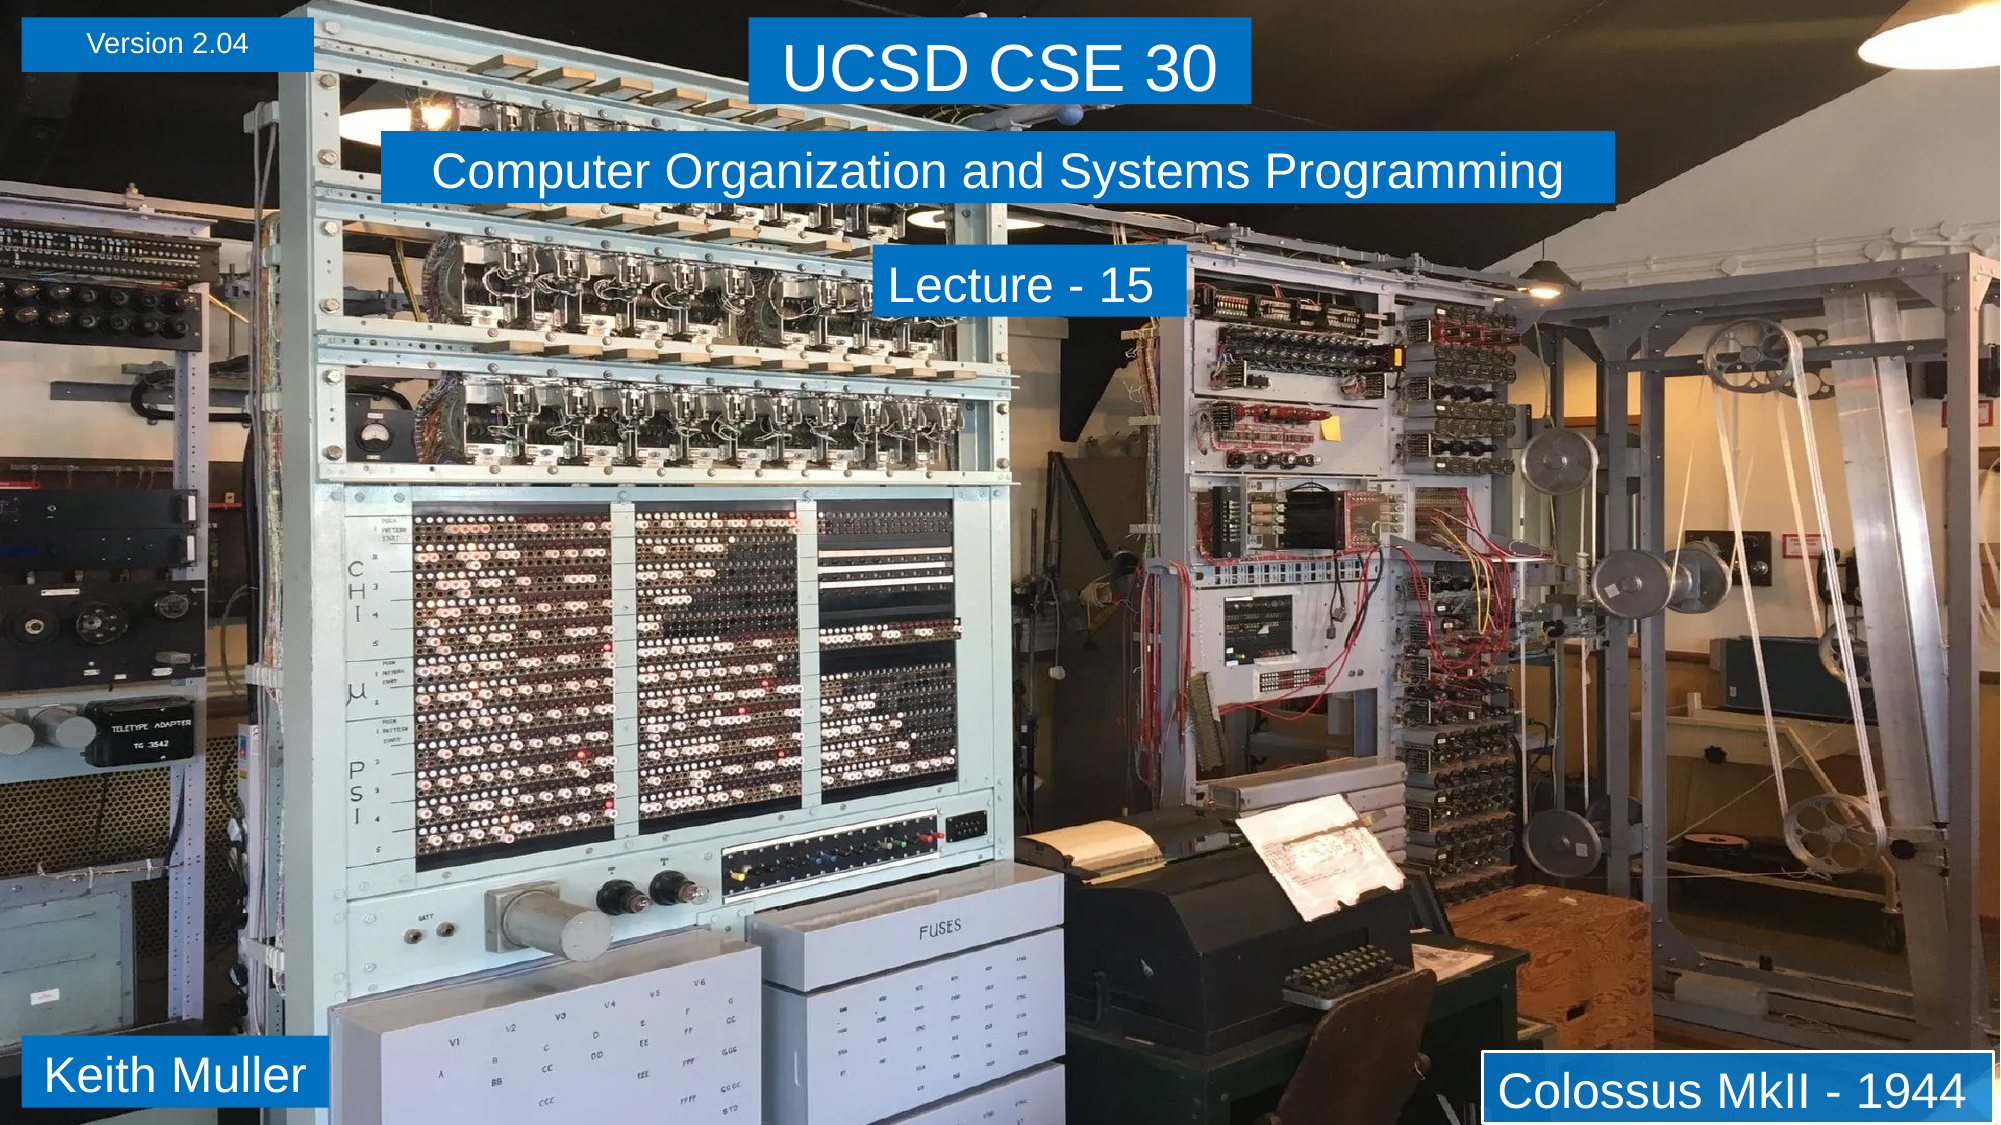

Version 2.04
UCSD CSE 30
Computer Organization and Systems Programming
Lecture - 15
Keith Muller
Colossus MkII - 1944